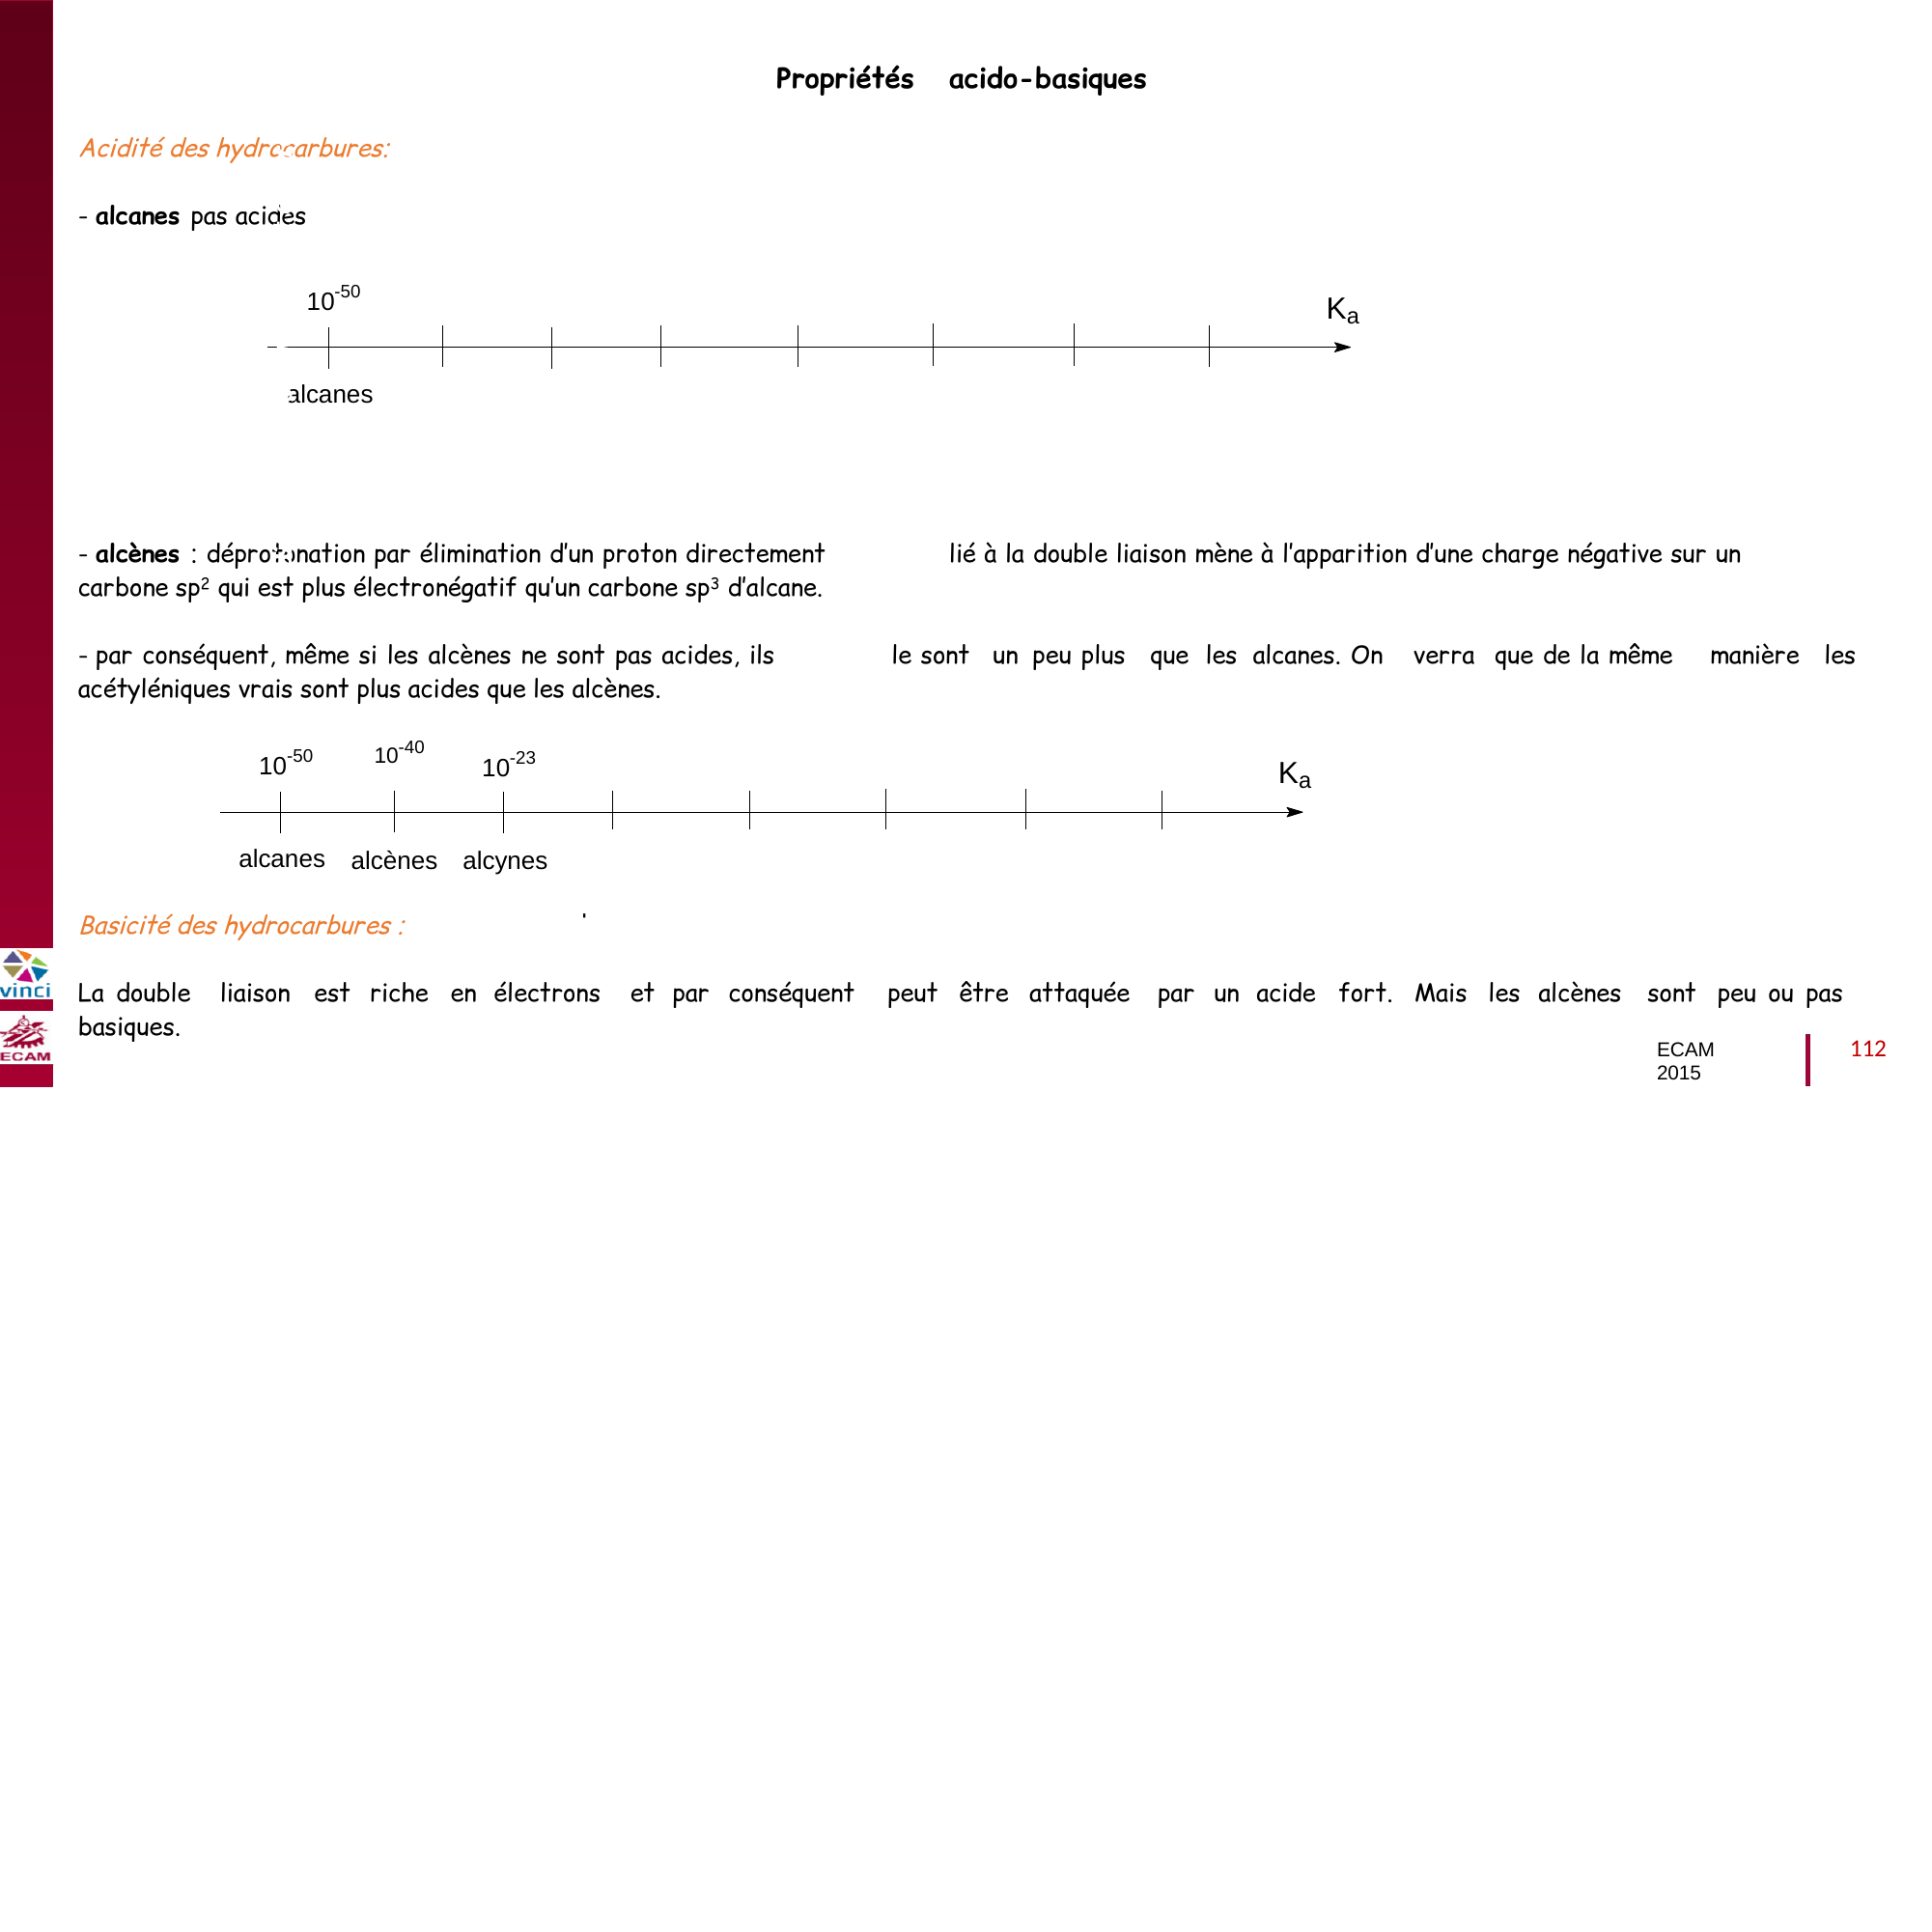

Propriétés
acido-basiques
Acidité des hydrocarbures:
- alcanes pas acides

10-40          10-23          10-18               10-10                 10-8                  10-5                   0.4

B2040-Chimie du vivant et environnement
-50
10
Ka

alcènes   alcynes    R-OH       CH-C=O   CF3CH2OH    RCOOH  acide picrique
phénol

alcanes
- alcènes : déprotonation par élimination d’un proton directement
carbone sp2 qui est plus électronégatif qu’un carbone sp3 d’alcane.
lié à la double liaison mène à l’apparition d’une charge négative sur un
- par conséquent, même si les alcènes ne sont pas acides, ils
acétyléniques vrais sont plus acides que les alcènes.
le sont
un
peu plus
que
les
alcanes. On
verra
que de la même
manière
les

10-18               10-10                 10-8                  10-5                   0.4

-50
-23
10-40
10
10
Ka

R-OH       CH-C=O   CF3CH2OH    RCOOH  acide picrique
phénol

alcanes
alcènes
alcynes
Basicité des hydrocarbures :

La double
basiques.
liaison
est
riche
en
électrons
et
par
conséquent
peut
être
attaquée
par
un
acide
fort.
Mais
les
alcènes
sont
peu ou pas

112
ECAM 2015